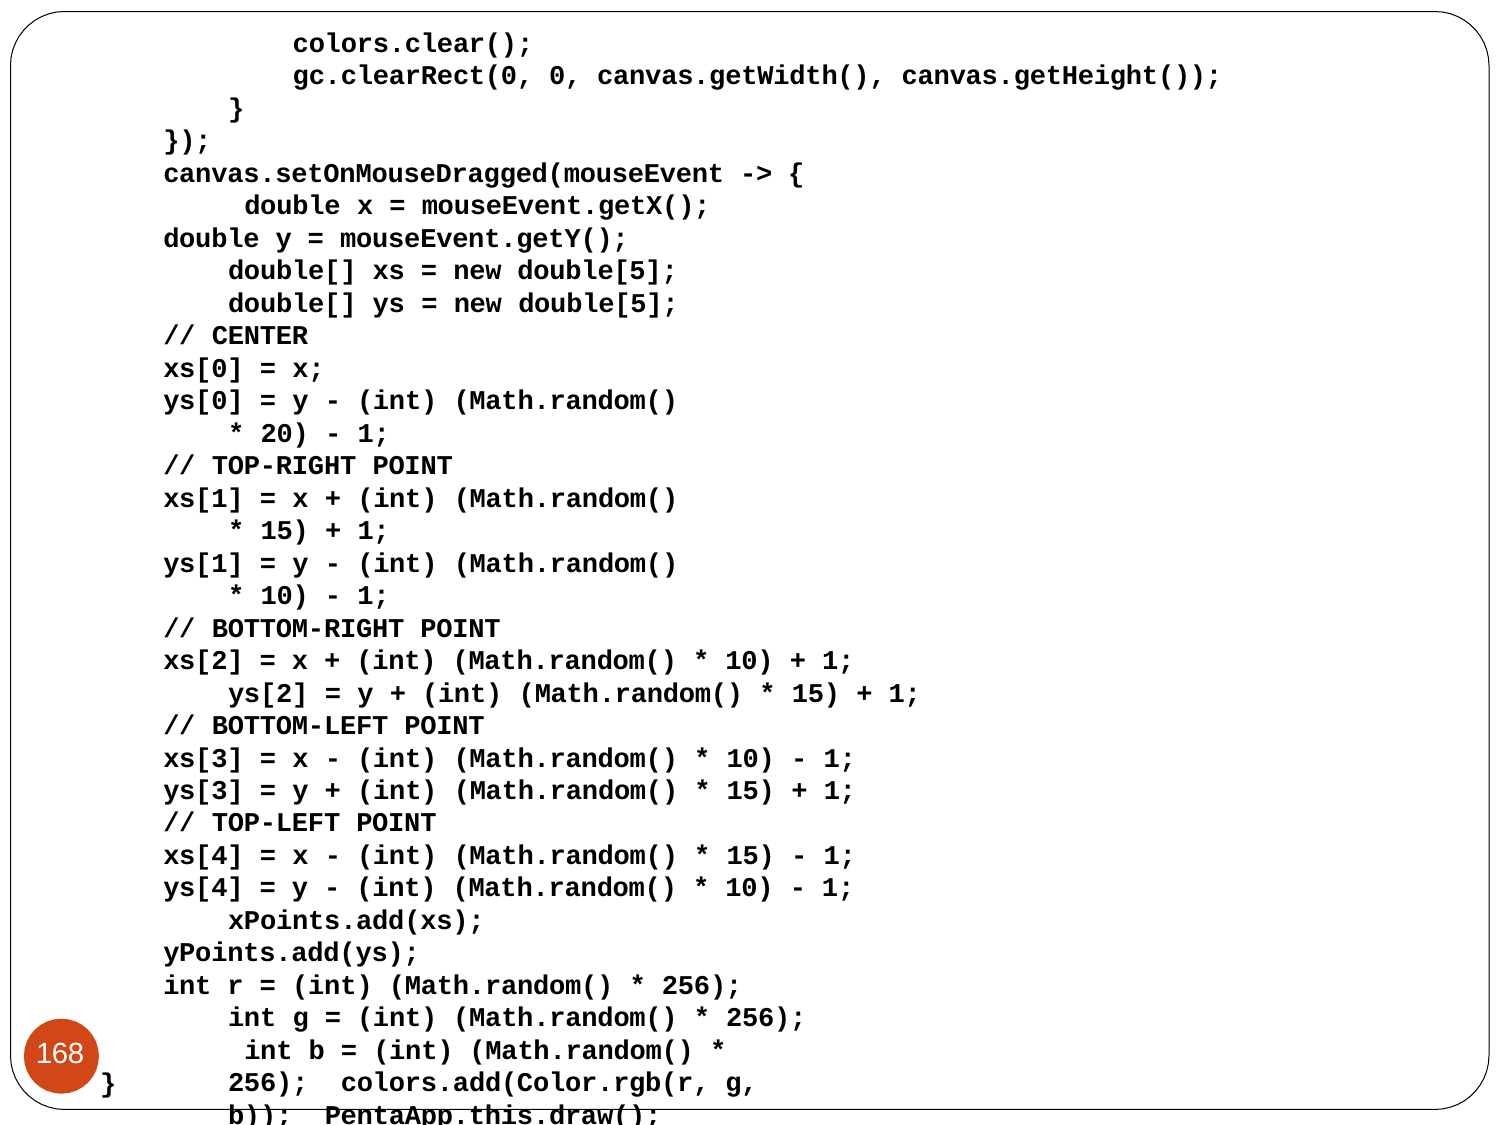

colors.clear();
gc.clearRect(0, 0, canvas.getWidth(), canvas.getHeight());
}
});
canvas.setOnMouseDragged(mouseEvent -> {  double x = mouseEvent.getX();
double y = mouseEvent.getY();  double[] xs = new double[5];  double[] ys = new double[5];
// CENTER
xs[0] = x;
ys[0] = y - (int) (Math.random() * 20) - 1;
// TOP-RIGHT POINT
xs[1] = x + (int) (Math.random() * 15) + 1;
ys[1] = y - (int) (Math.random() * 10) - 1;
// BOTTOM-RIGHT POINT
xs[2] = x + (int) (Math.random() * 10) + 1;  ys[2] = y + (int) (Math.random() * 15) + 1;
// BOTTOM-LEFT POINT
xs[3] = x - (int) (Math.random() * 10) - 1;
ys[3] = y + (int) (Math.random() * 15) + 1;
// TOP-LEFT POINT
xs[4] = x - (int) (Math.random() * 15) - 1;
ys[4] = y - (int) (Math.random() * 10) - 1;  xPoints.add(xs);
yPoints.add(ys);
int r = (int) (Math.random() * 256);  int g = (int) (Math.random() * 256);  int b = (int) (Math.random() * 256);  colors.add(Color.rgb(r, g, b));  PentaApp.this.draw();
});
(c) Paul Fodor and Pearson Inc.

168
}